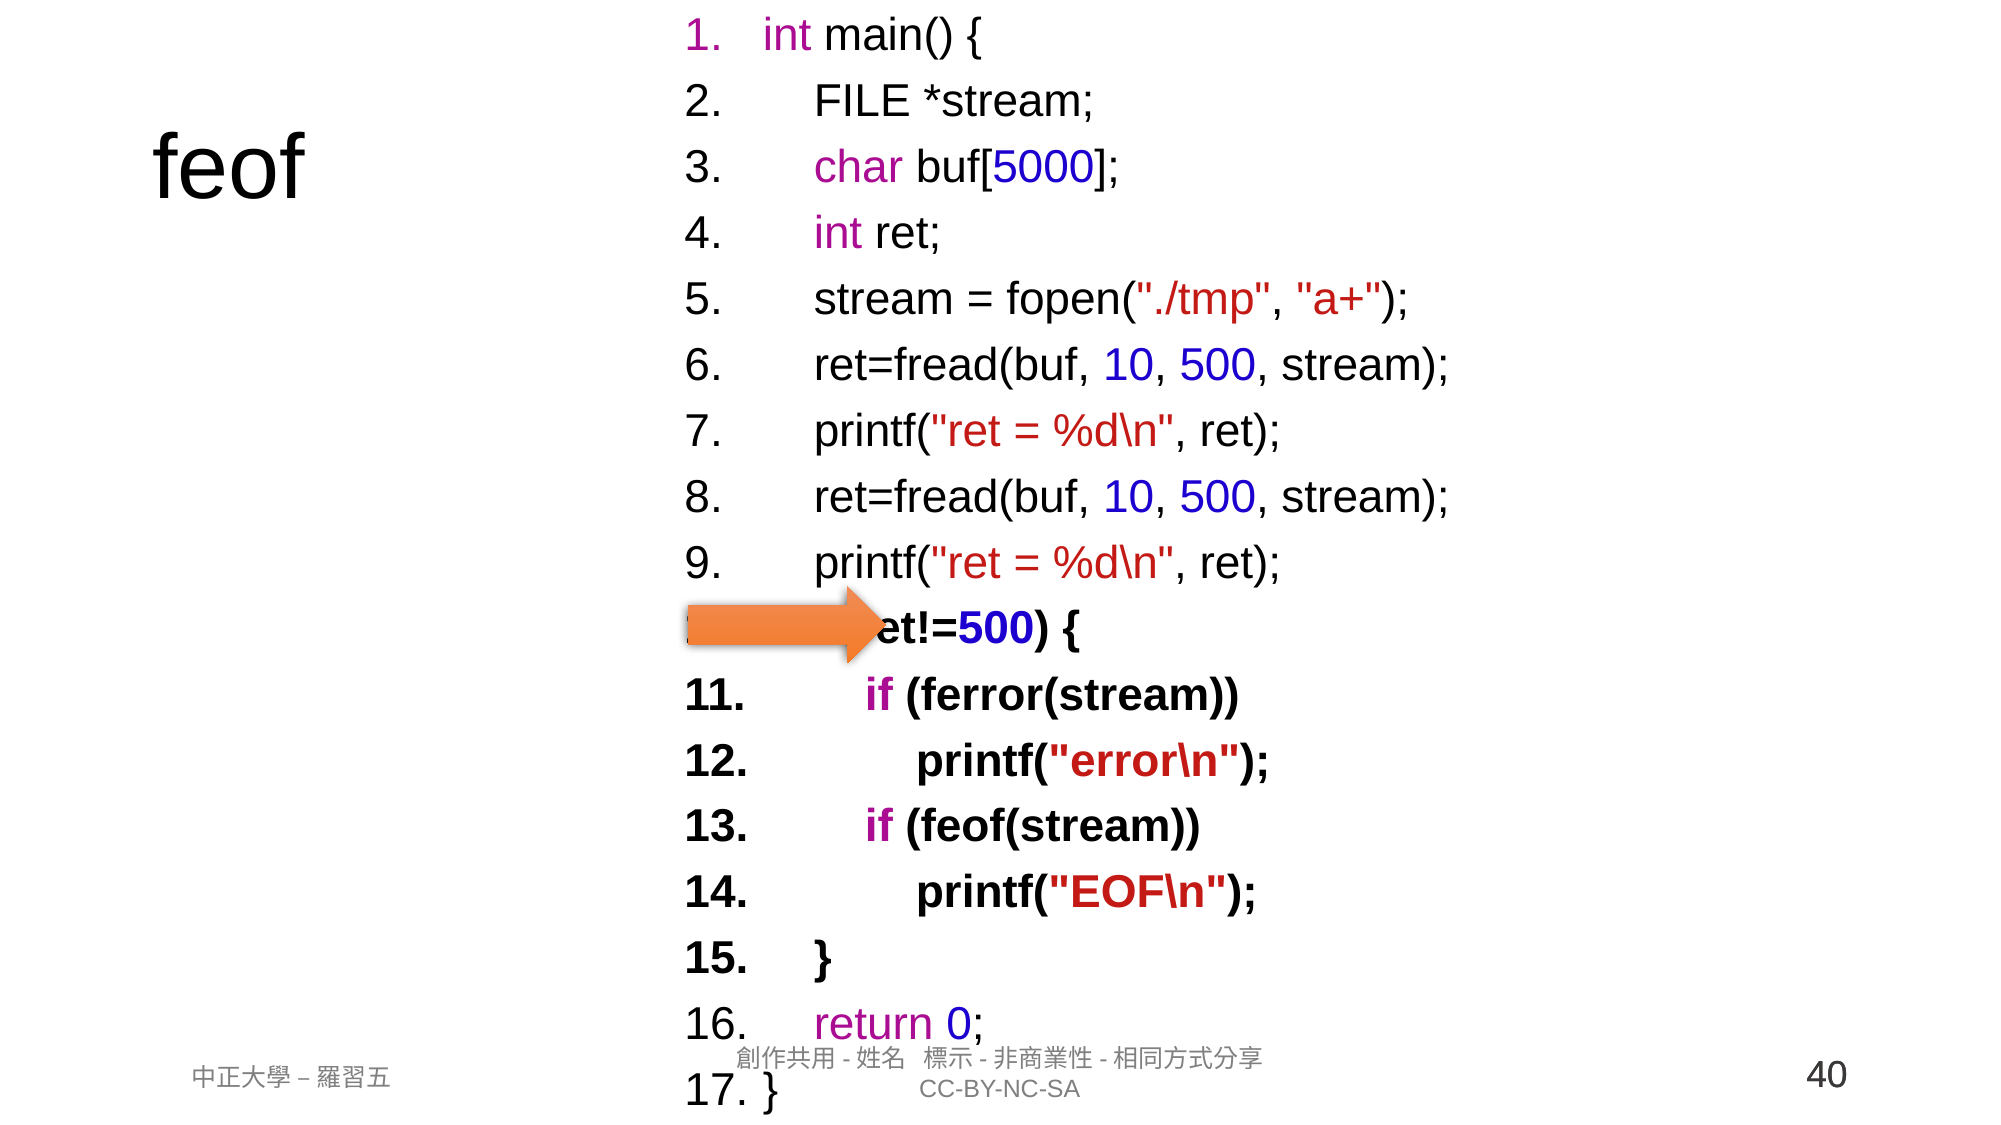

int main() {
    FILE *stream;
    char buf[5000];
    int ret;
    stream = fopen("./tmp", "a+");
    ret=fread(buf, 10, 500, stream);
    printf("ret = %d\n", ret);
    ret=fread(buf, 10, 500, stream);
    printf("ret = %d\n", ret);
    if(ret!=500) {
        if (ferror(stream))
            printf("error\n");
        if (feof(stream))
            printf("EOF\n");
    }
    return 0;
}
# feof